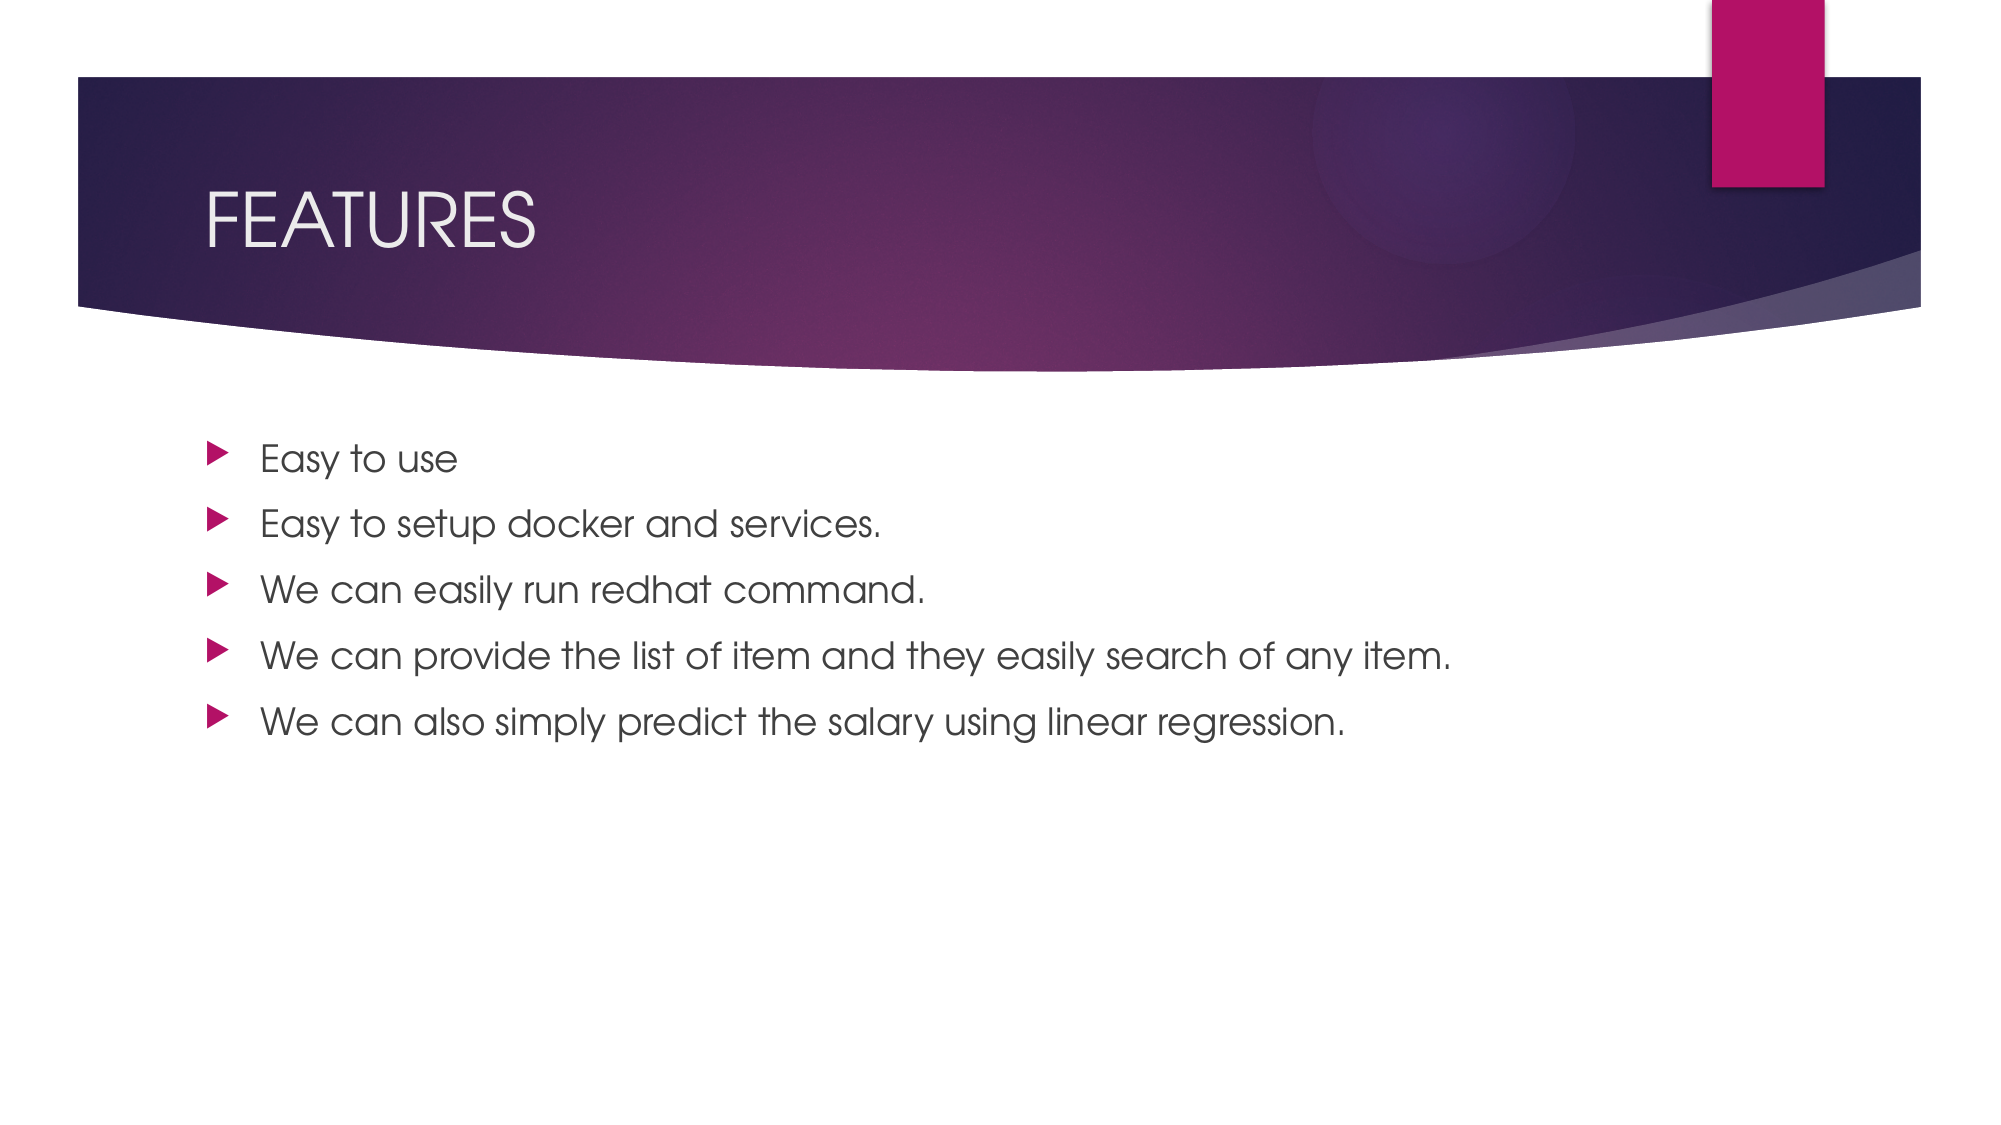

# FEATURES
Easy to use
Easy to setup docker and services.
We can easily run redhat command.
We can provide the list of item and they easily search of any item.
We can also simply predict the salary using linear regression.